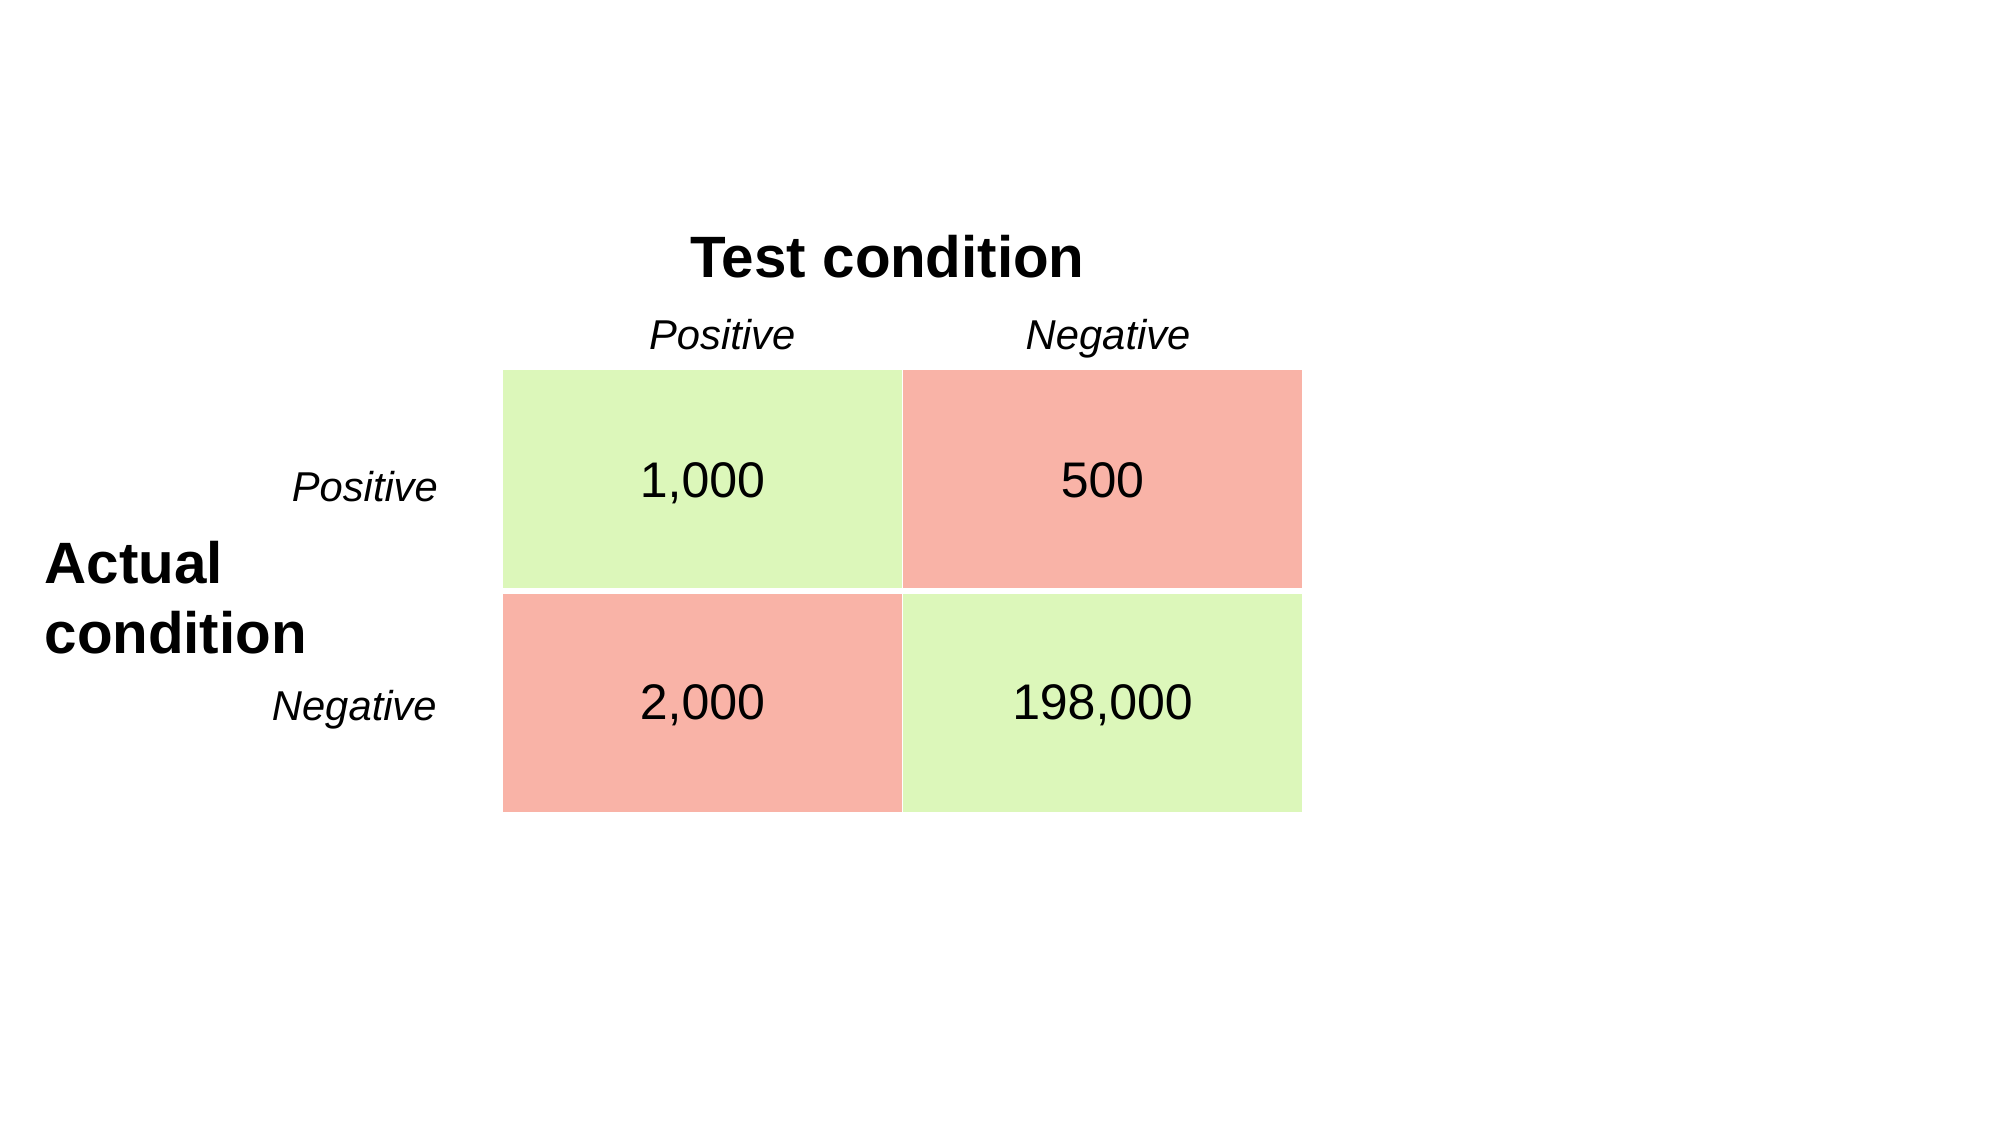

Test condition
Positive
Negative
| 1,000 | 500 |
| --- | --- |
| 2,000 | 198,000 |
Positive
Actual
condition
Negative